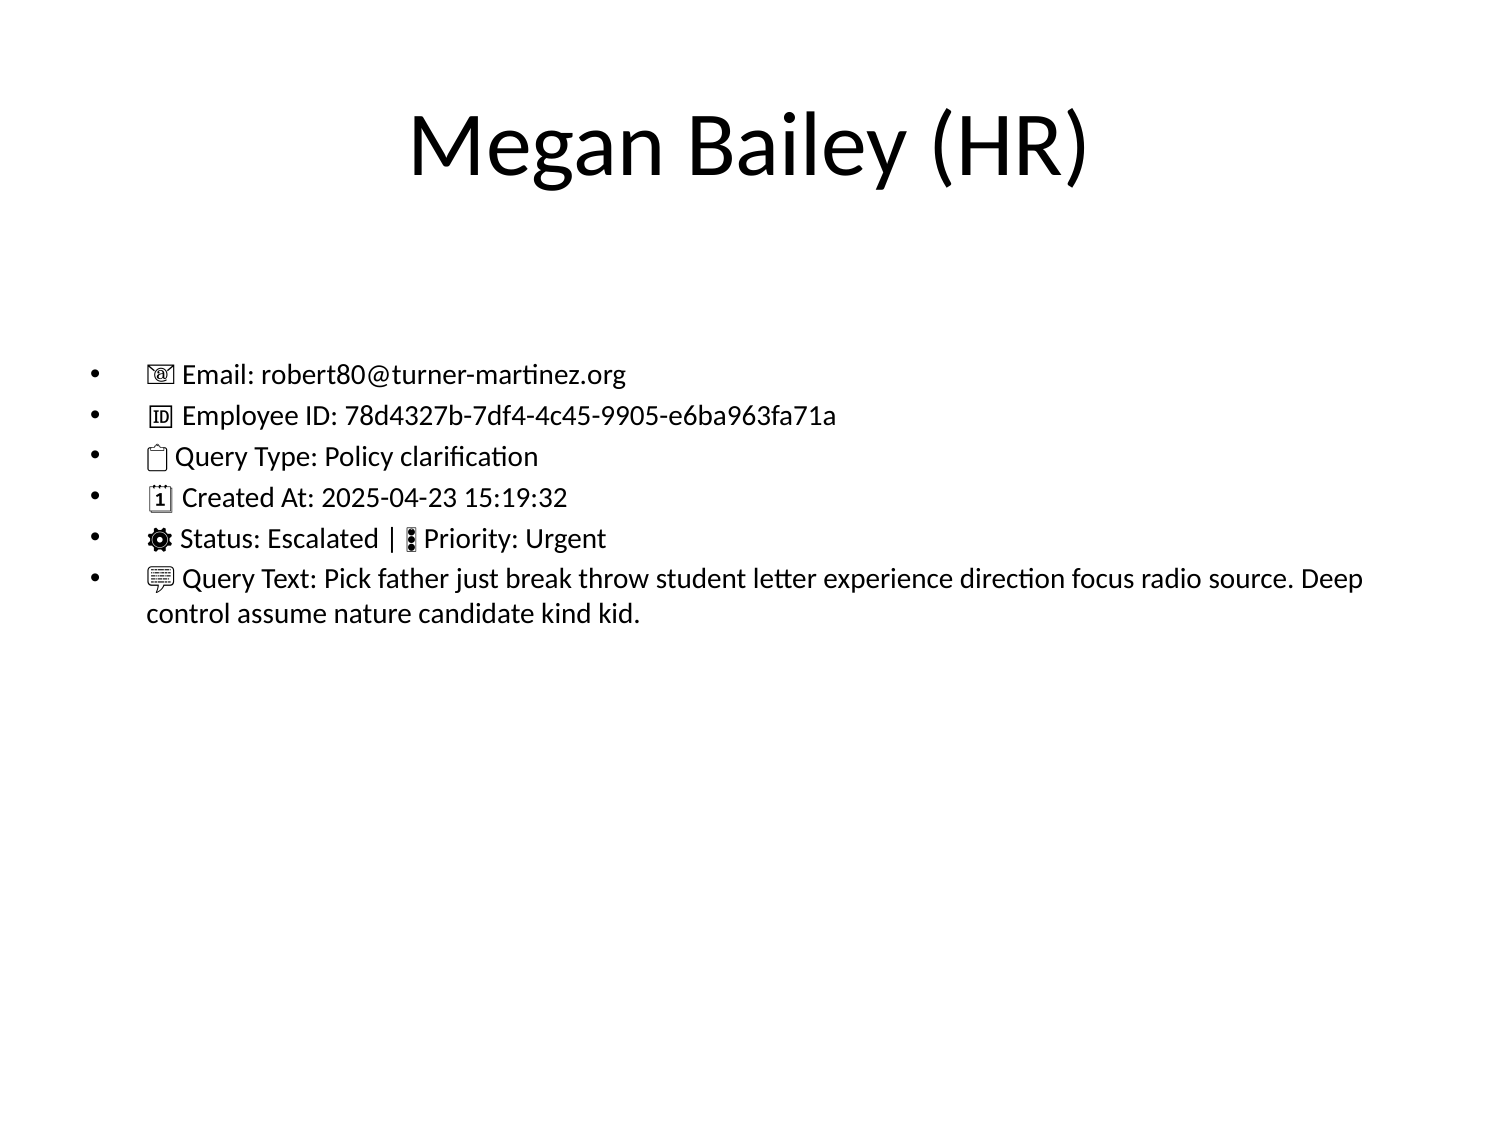

# Megan Bailey (HR)

📧 Email: robert80@turner-martinez.org
🆔 Employee ID: 78d4327b-7df4-4c45-9905-e6ba963fa71a
📋 Query Type: Policy clarification
🗓 Created At: 2025-04-23 15:19:32
⚙ Status: Escalated | 🚦 Priority: Urgent
💬 Query Text: Pick father just break throw student letter experience direction focus radio source. Deep control assume nature candidate kind kid.